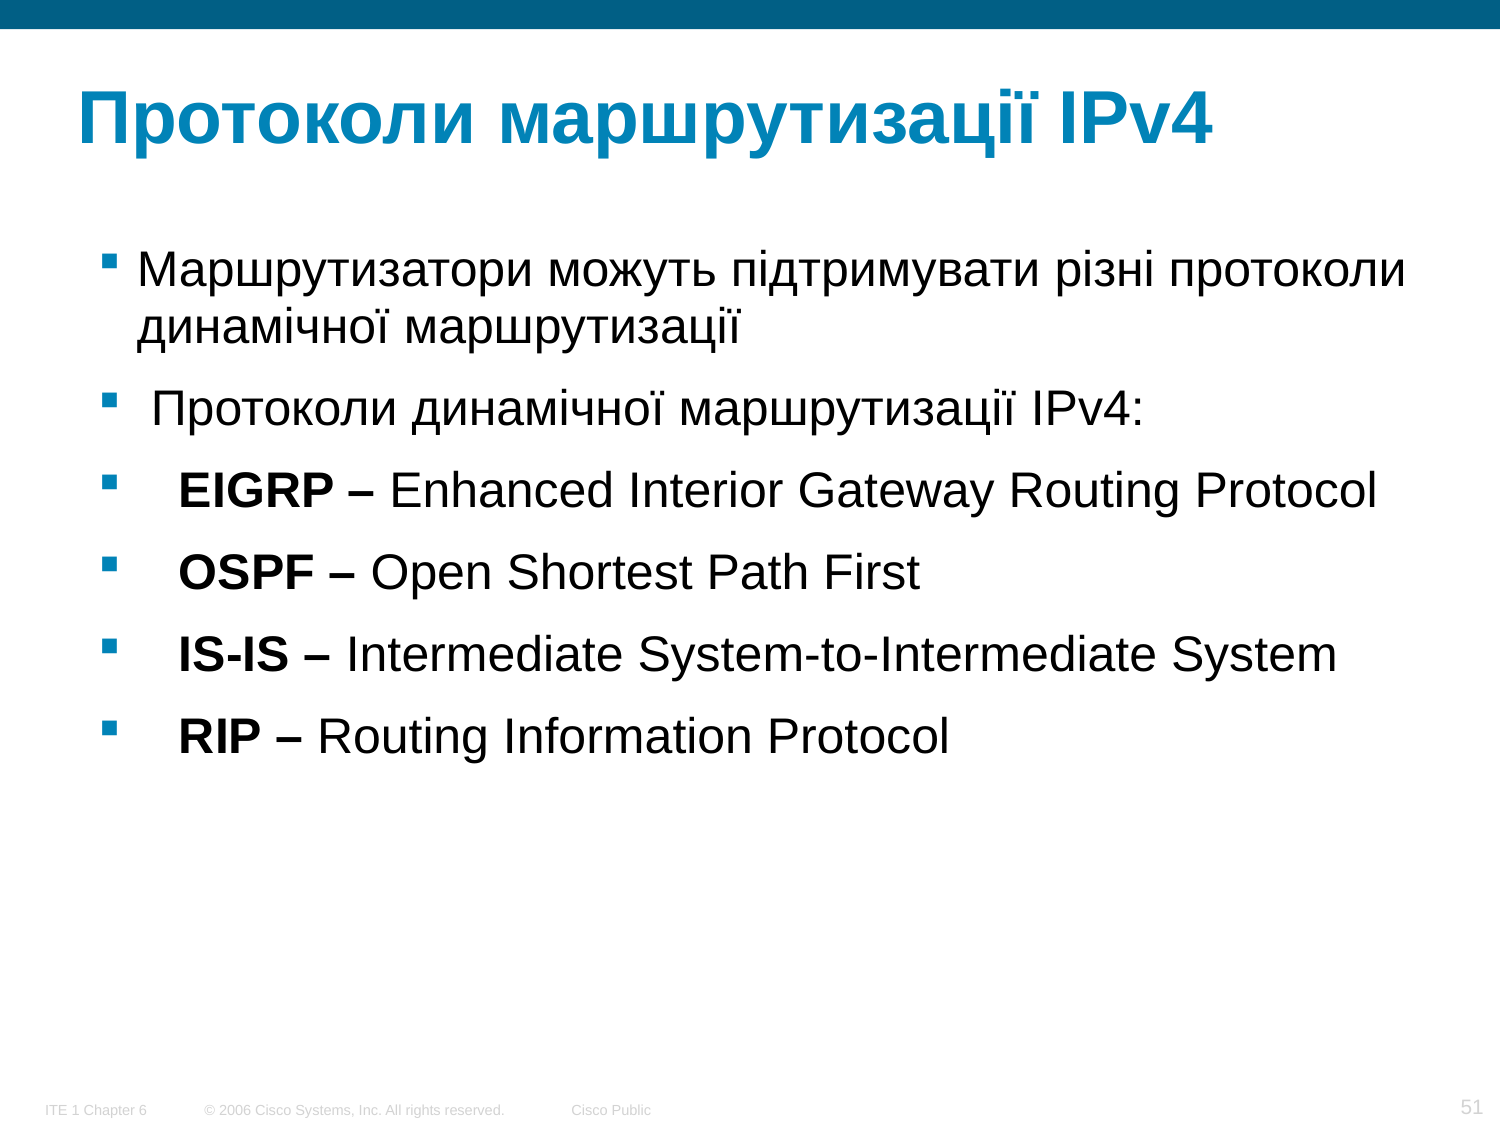

# Протоколи маршрутизації IPv4

Маршрутизатори можуть підтримувати різні протоколи динамічної маршрутизації
 Протоколи динамічної маршрутизації IPv4:
   EIGRP – Enhanced Interior Gateway Routing Protocol
   OSPF – Open Shortest Path First
   IS-IS – Intermediate System-to-Intermediate System
   RIP – Routing Information Protocol